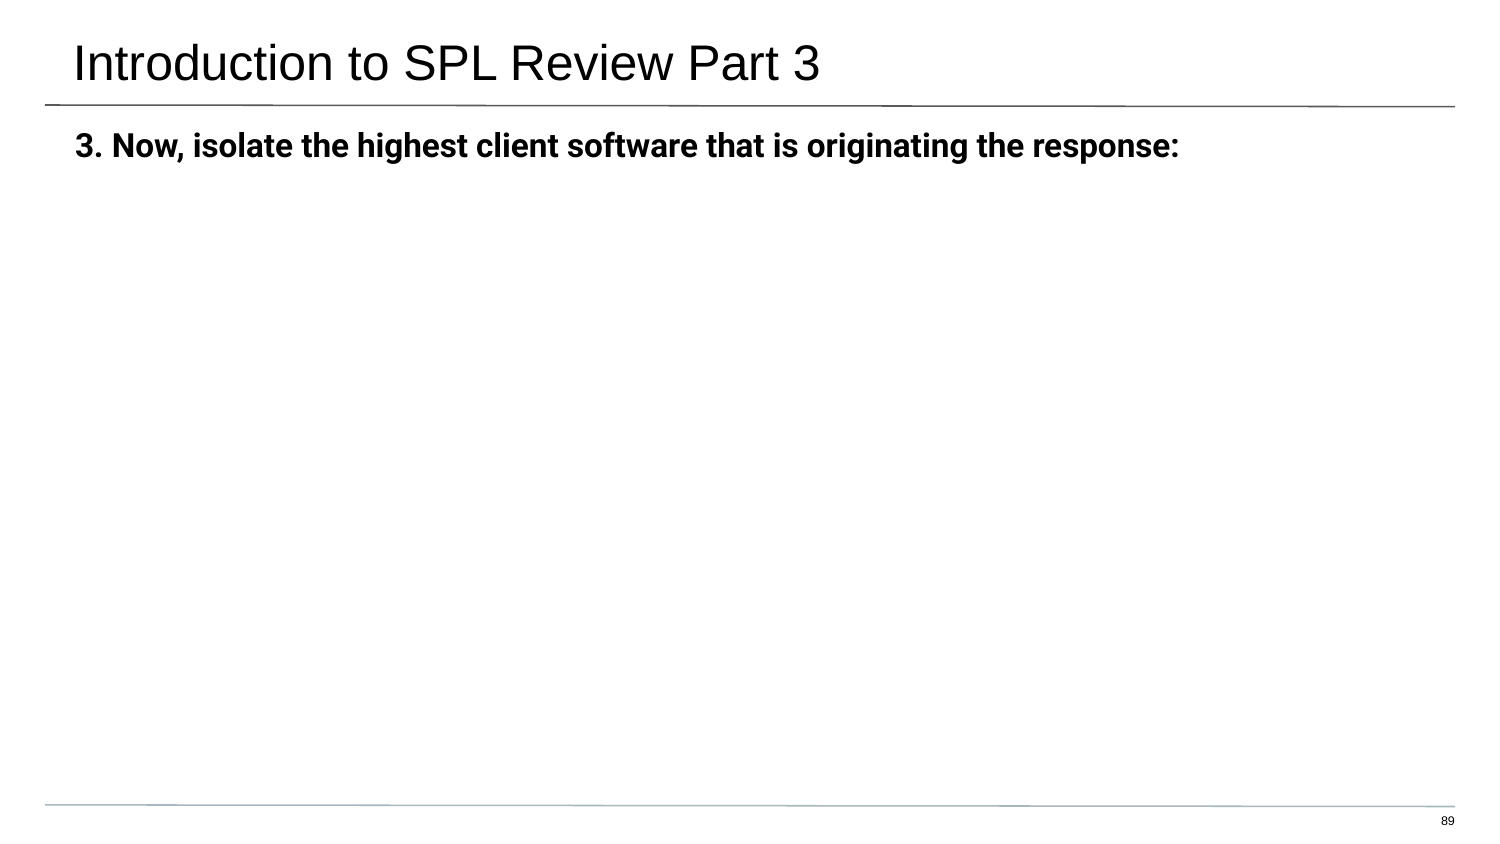

# Introduction to SPL Review Part 3

3. Now, isolate the highest client software that is originating the response:

89